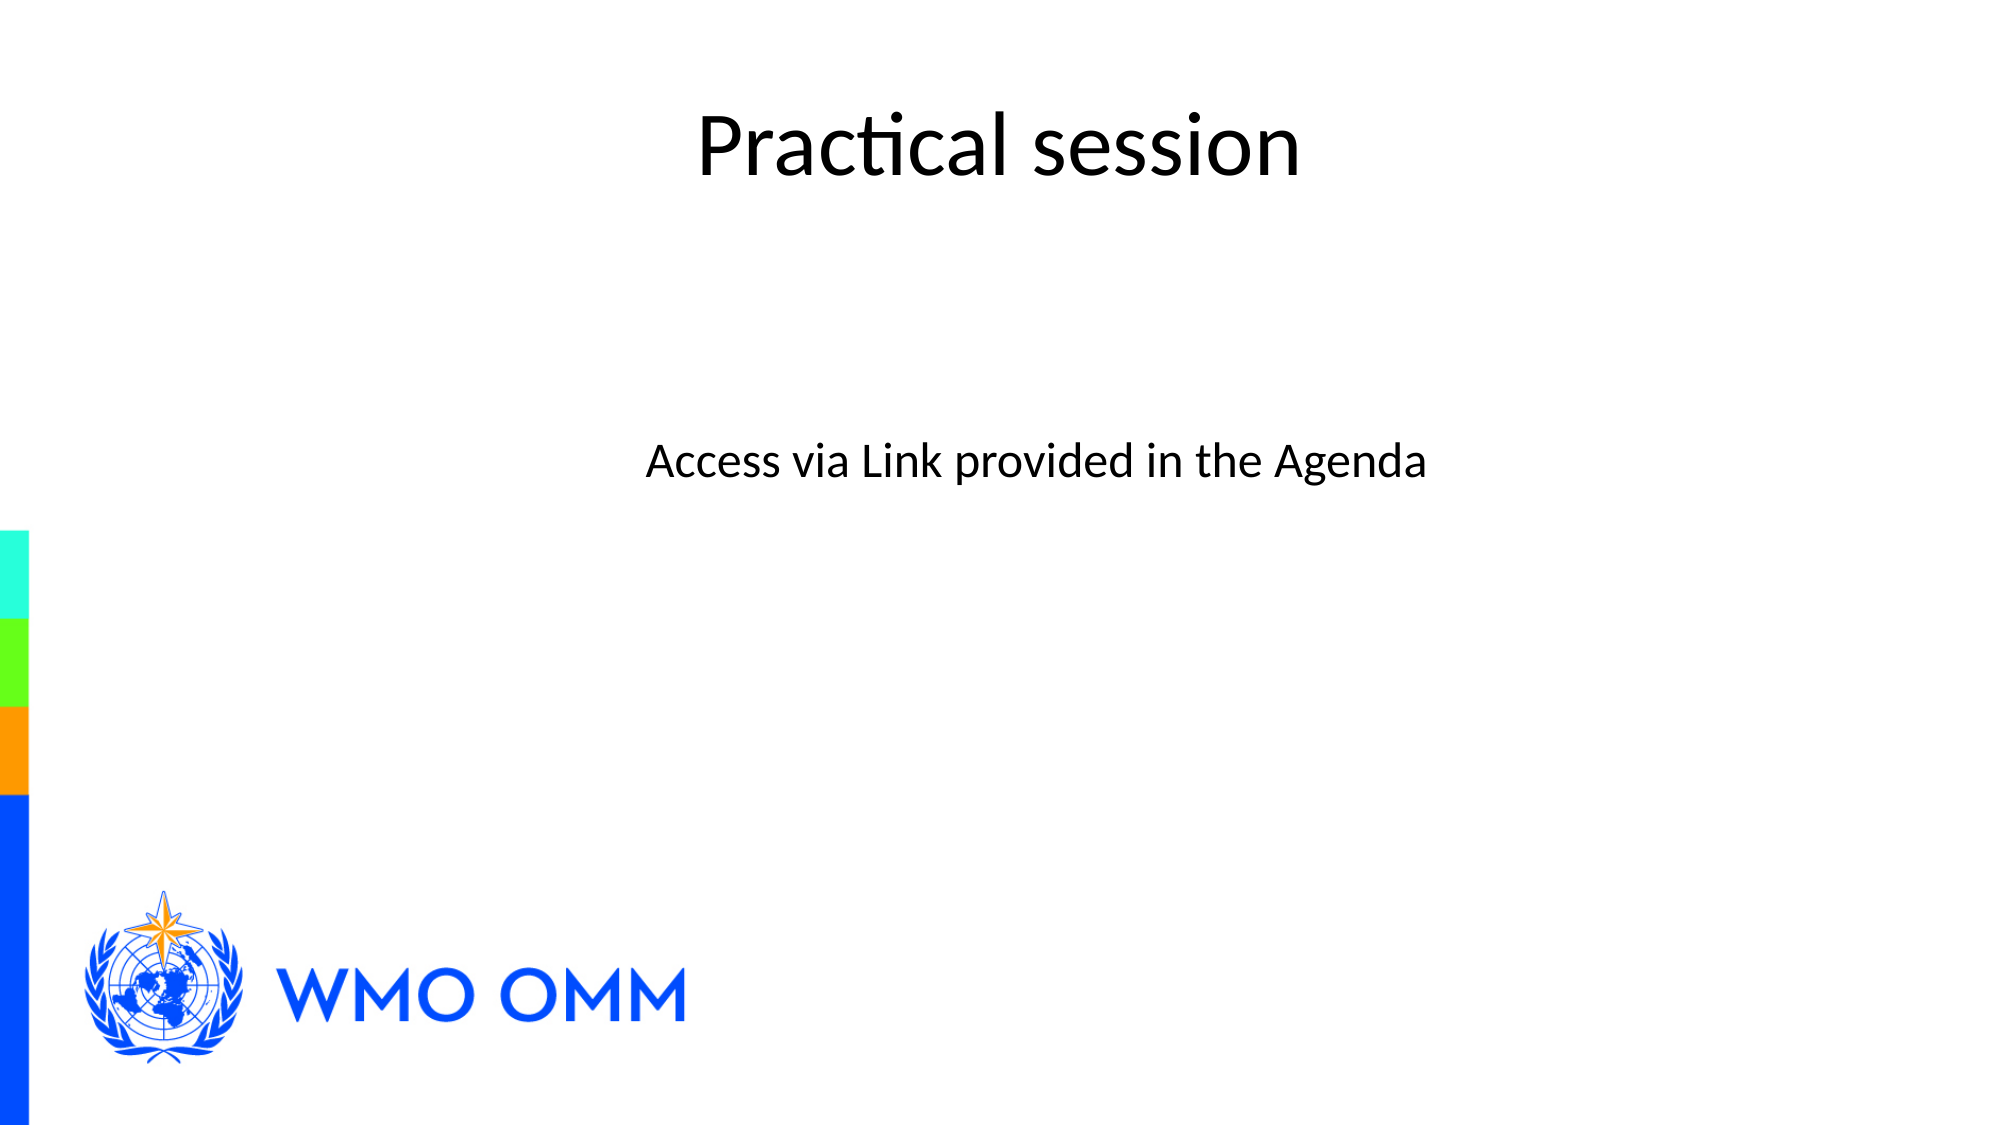

# Practical session

Access via Link provided in the Agenda